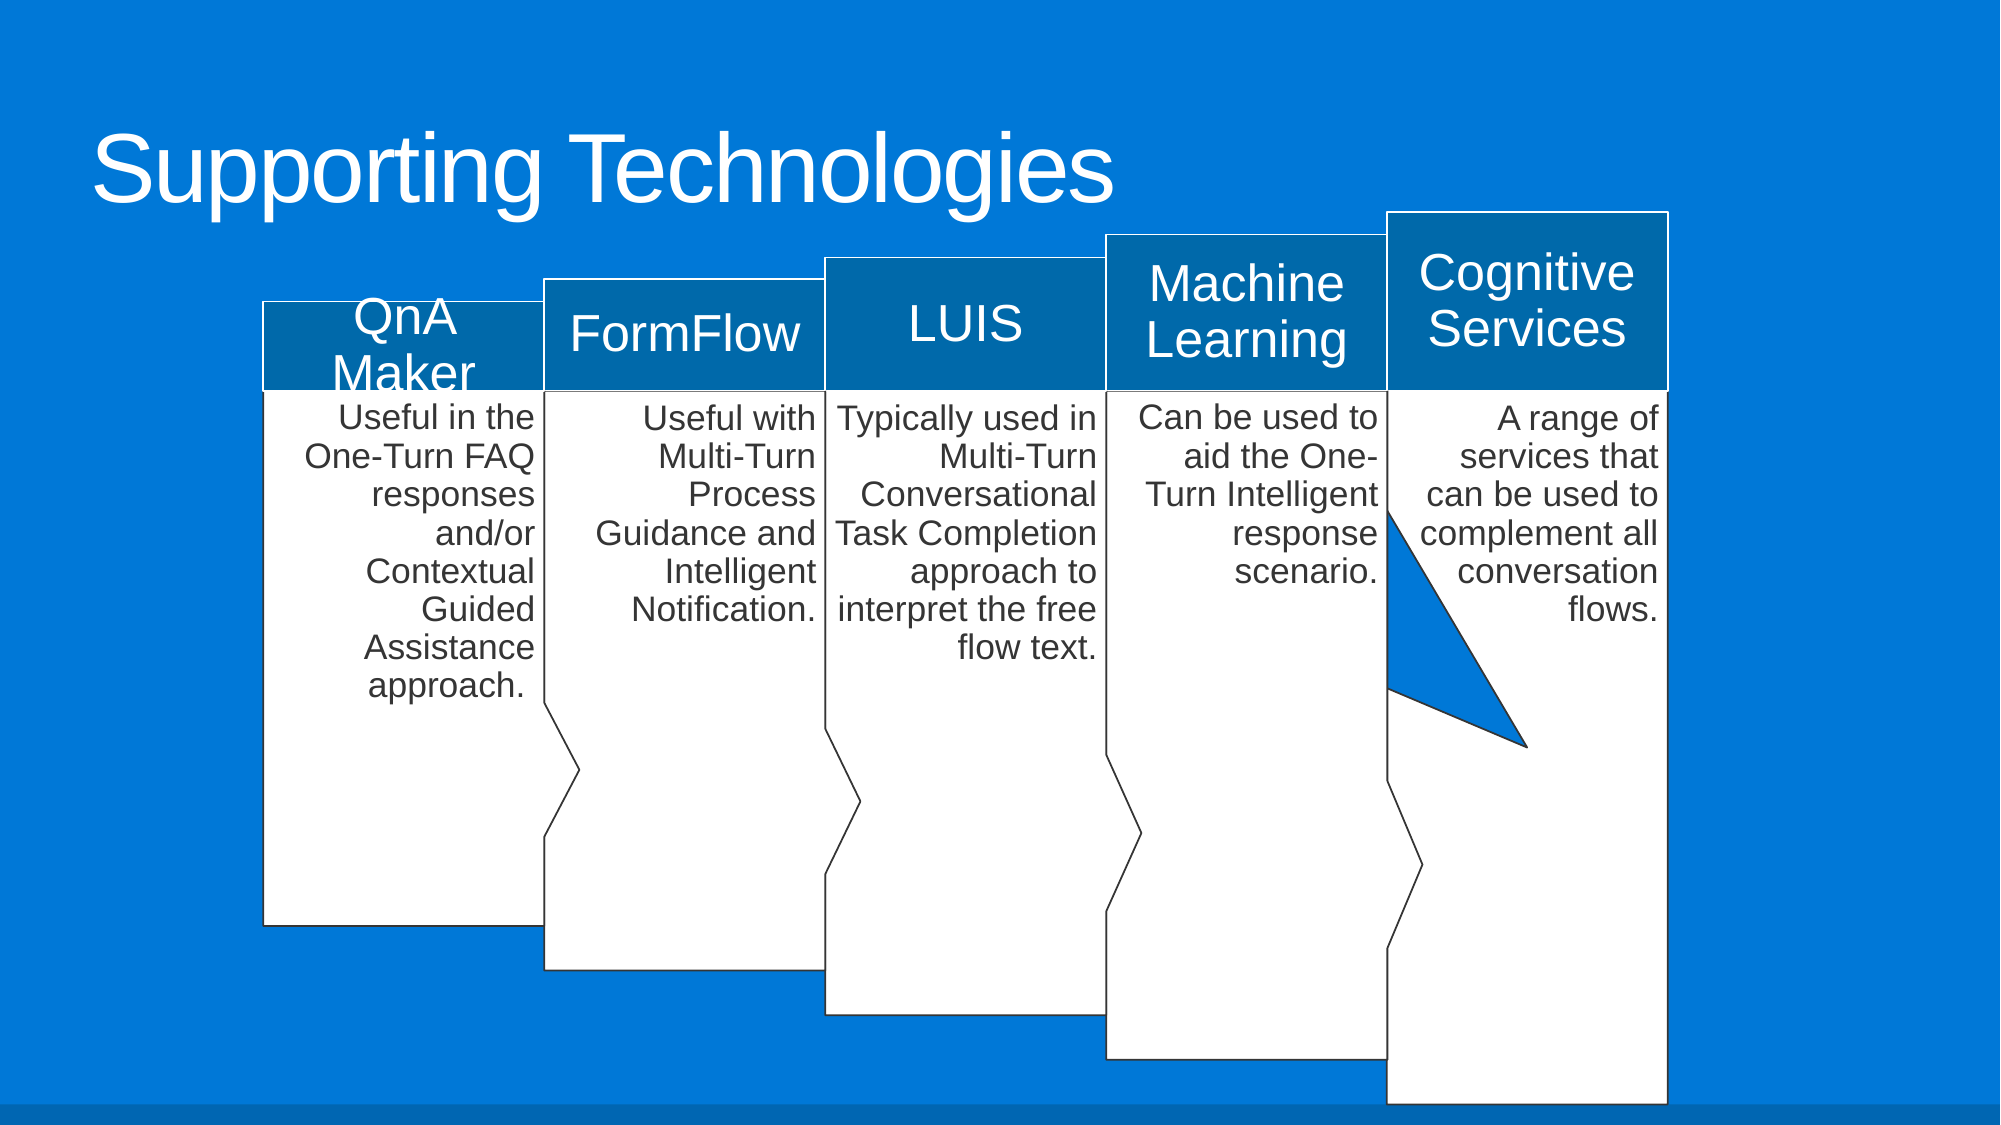

# Supporting Technologies
A range of services that can be used to complement all conversation flows.
Cognitive Services
Can be used to aid the One-Turn Intelligent response scenario.
Machine Learning
Typically used in Multi-Turn Conversational Task Completion approach to interpret the free flow text.
LUIS
Useful with Multi-Turn Process Guidance and Intelligent Notification.
FormFlow
Useful in the One-Turn FAQ responses and/or Contextual Guided Assistance approach.
QnA Maker